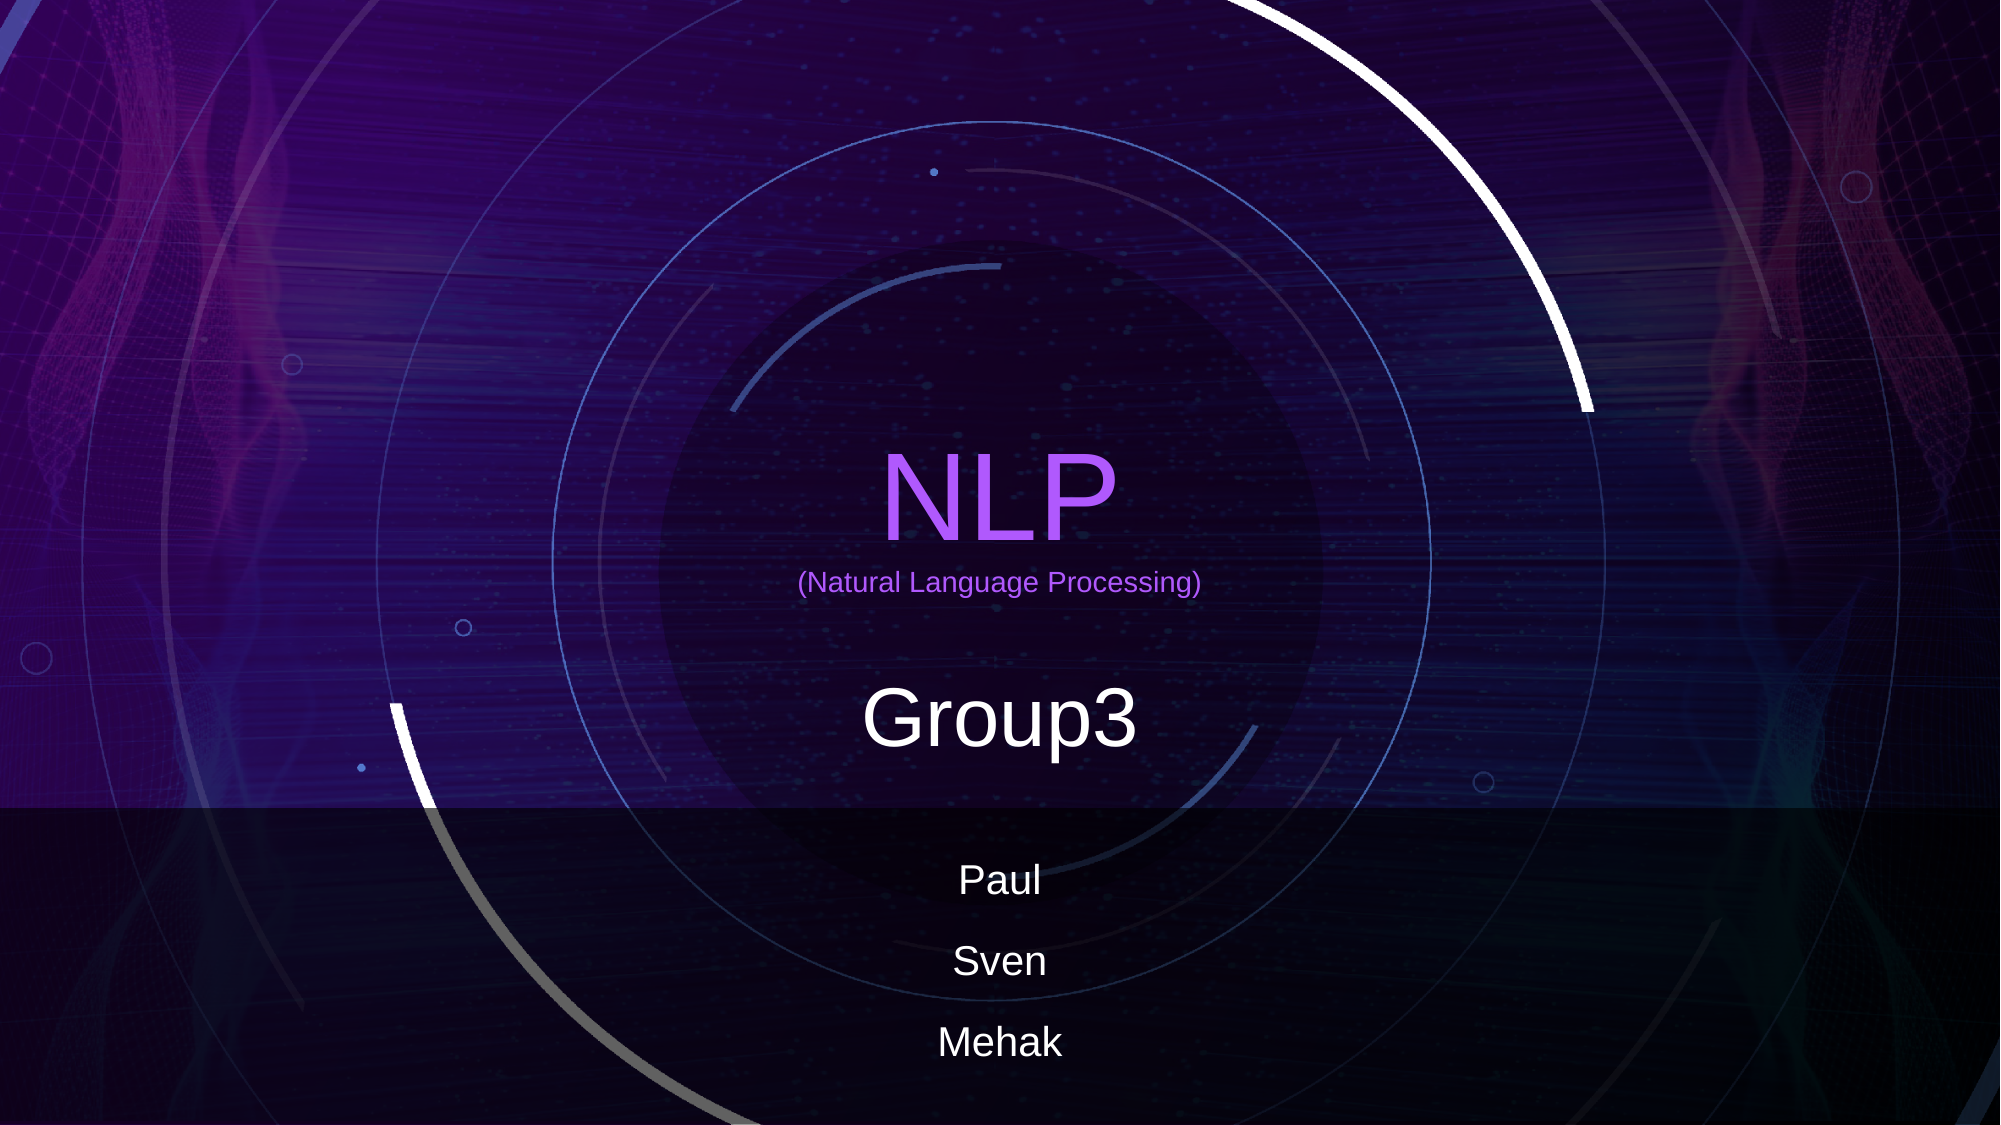

# NLP (Natural Language Processing)
Group3
Paul
Sven
Mehak